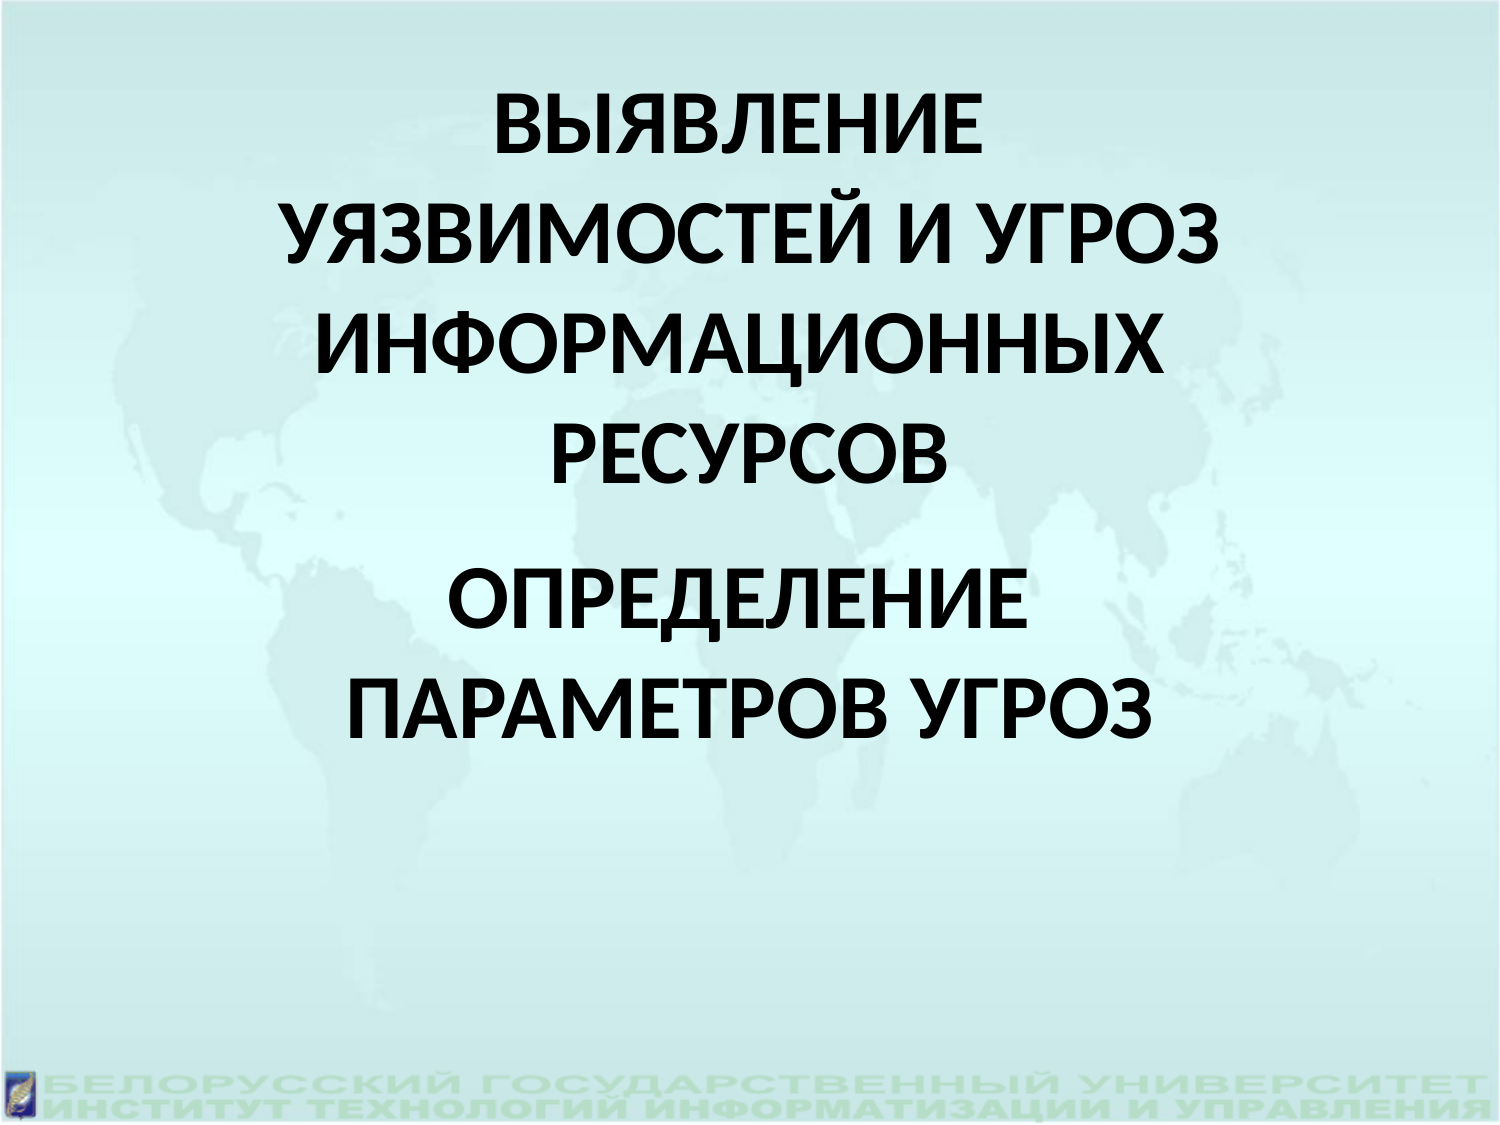

ВЫЯВЛЕНИЕ
УЯЗВИМОСТЕЙ И УГРОЗ ИНФОРМАЦИОННЫХ
РЕСУРСОВ

ОПРЕДЕЛЕНИЕ
ПАРАМЕТРОВ УГРОЗ